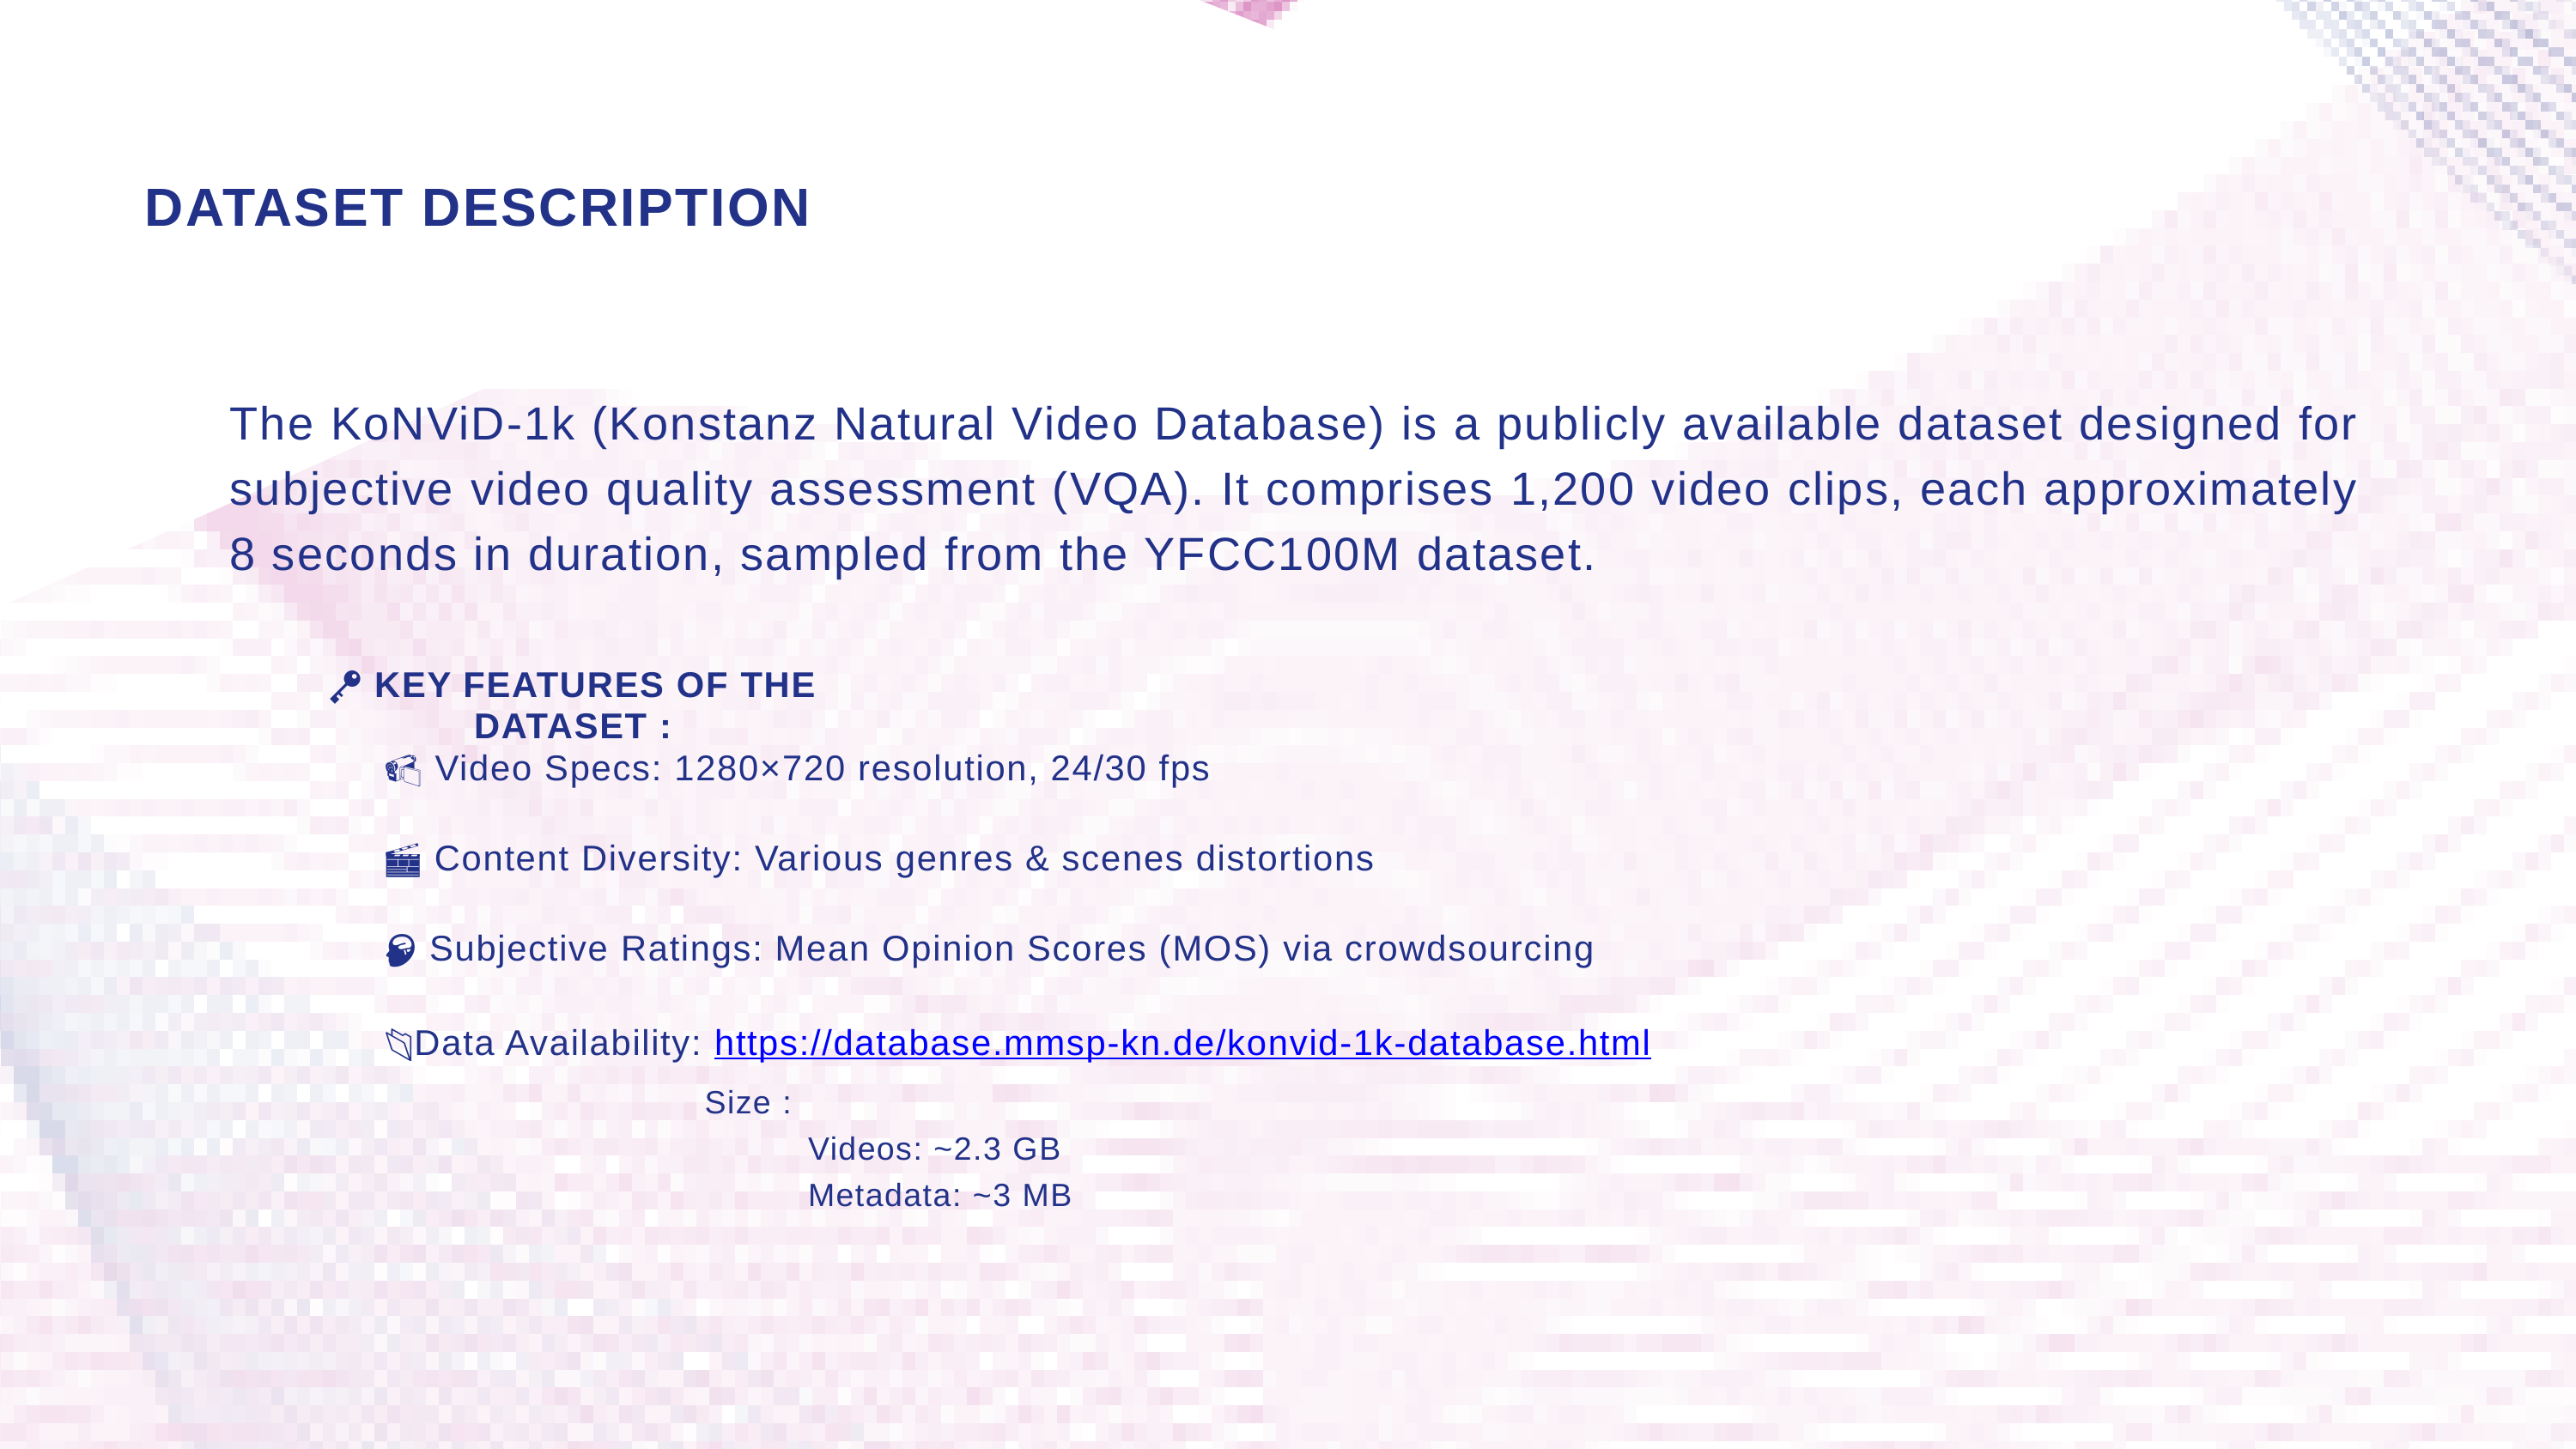

DATASET DESCRIPTION
The KoNViD-1k (Konstanz Natural Video Database) is a publicly available dataset designed for subjective video quality assessment (VQA). It comprises 1,200 video clips, each approximately 8 seconds in duration, sampled from the YFCC100M dataset.
🔑 KEY FEATURES OF THE DATASET :
📹 Video Specs: 1280×720 resolution, 24/30 fps
🎬 Content Diversity: Various genres & scenes distortions
🧠 Subjective Ratings: Mean Opinion Scores (MOS) via crowdsourcing
📂Data Availability: https://database.mmsp-kn.de/konvid-1k-database.html
                               Size :
                                         Videos: ~2.3 GB
                                         Metadata: ~3 MB